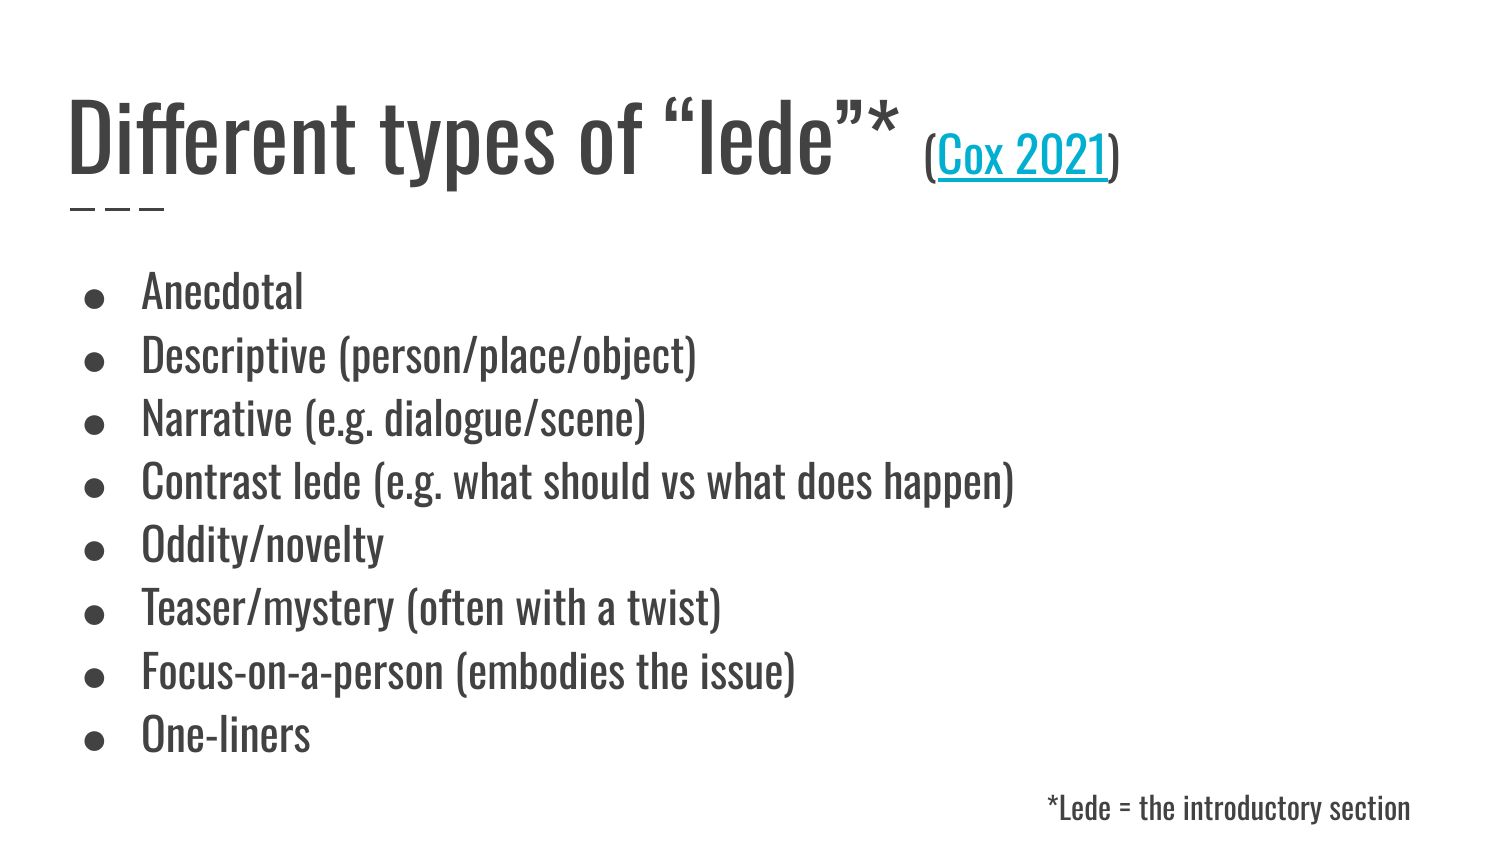

# Different types of “lede”* (Cox 2021)
Anecdotal
Descriptive (person/place/object)
Narrative (e.g. dialogue/scene)
Contrast lede (e.g. what should vs what does happen)
Oddity/novelty
Teaser/mystery (often with a twist)
Focus-on-a-person (embodies the issue)
One-liners
*Lede = the introductory section